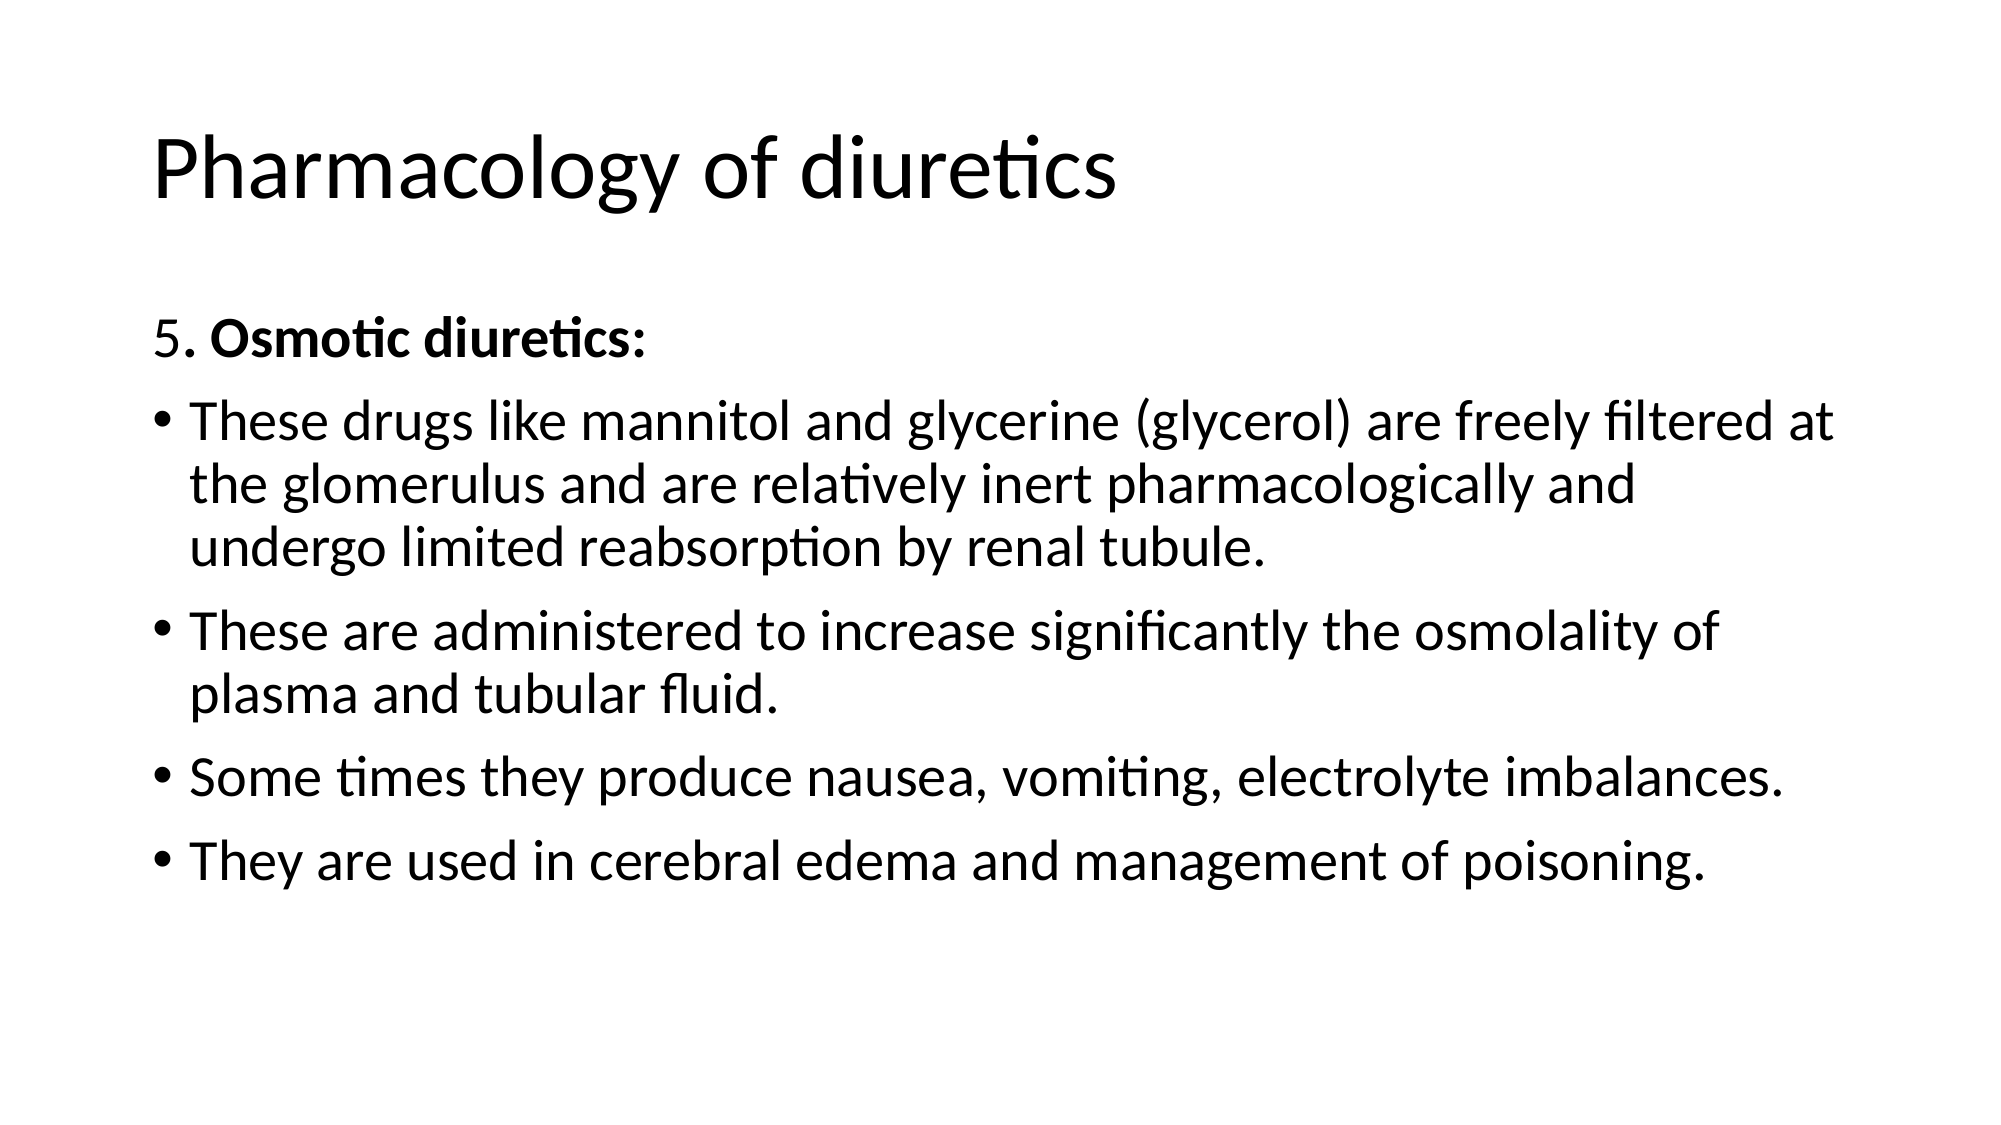

# Pharmacology of diuretics
5. Osmotic diuretics:
These drugs like mannitol and glycerine (glycerol) are freely filtered at the glomerulus and are relatively inert pharmacologically and undergo limited reabsorption by renal tubule.
These are administered to increase significantly the osmolality of plasma and tubular fluid.
Some times they produce nausea, vomiting, electrolyte imbalances.
They are used in cerebral edema and management of poisoning.